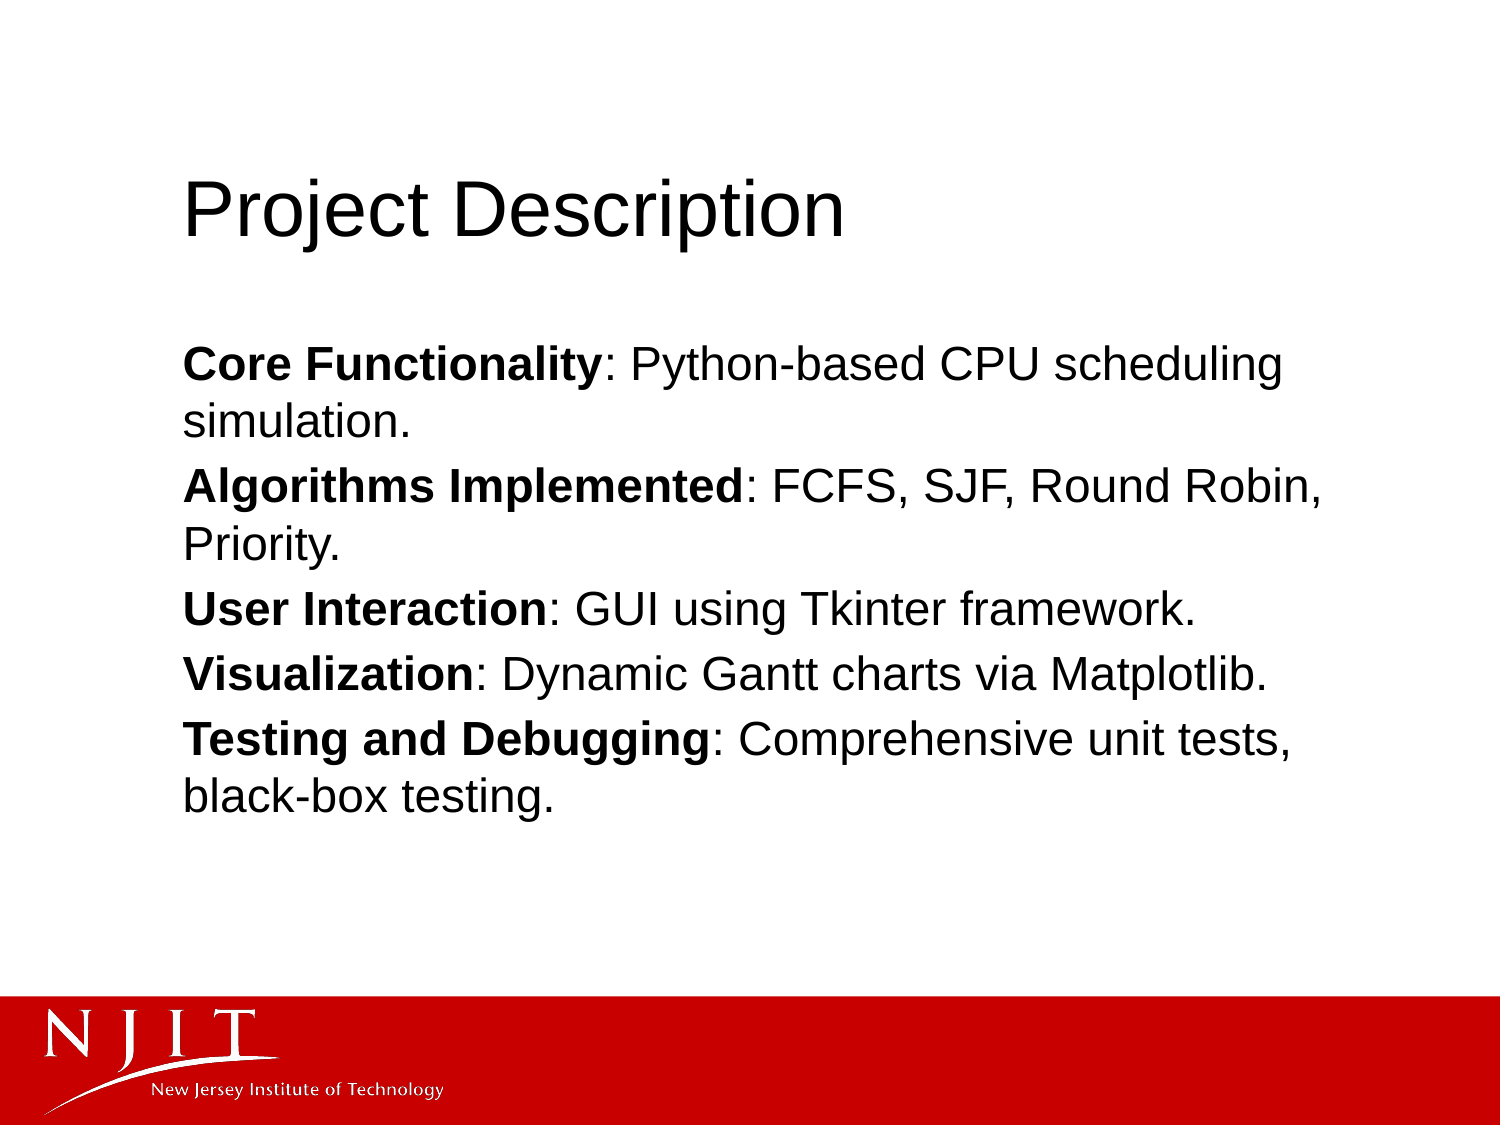

# Project Description
Core Functionality: Python-based CPU scheduling simulation.
Algorithms Implemented: FCFS, SJF, Round Robin, Priority.
User Interaction: GUI using Tkinter framework.
Visualization: Dynamic Gantt charts via Matplotlib.
Testing and Debugging: Comprehensive unit tests, black-box testing.